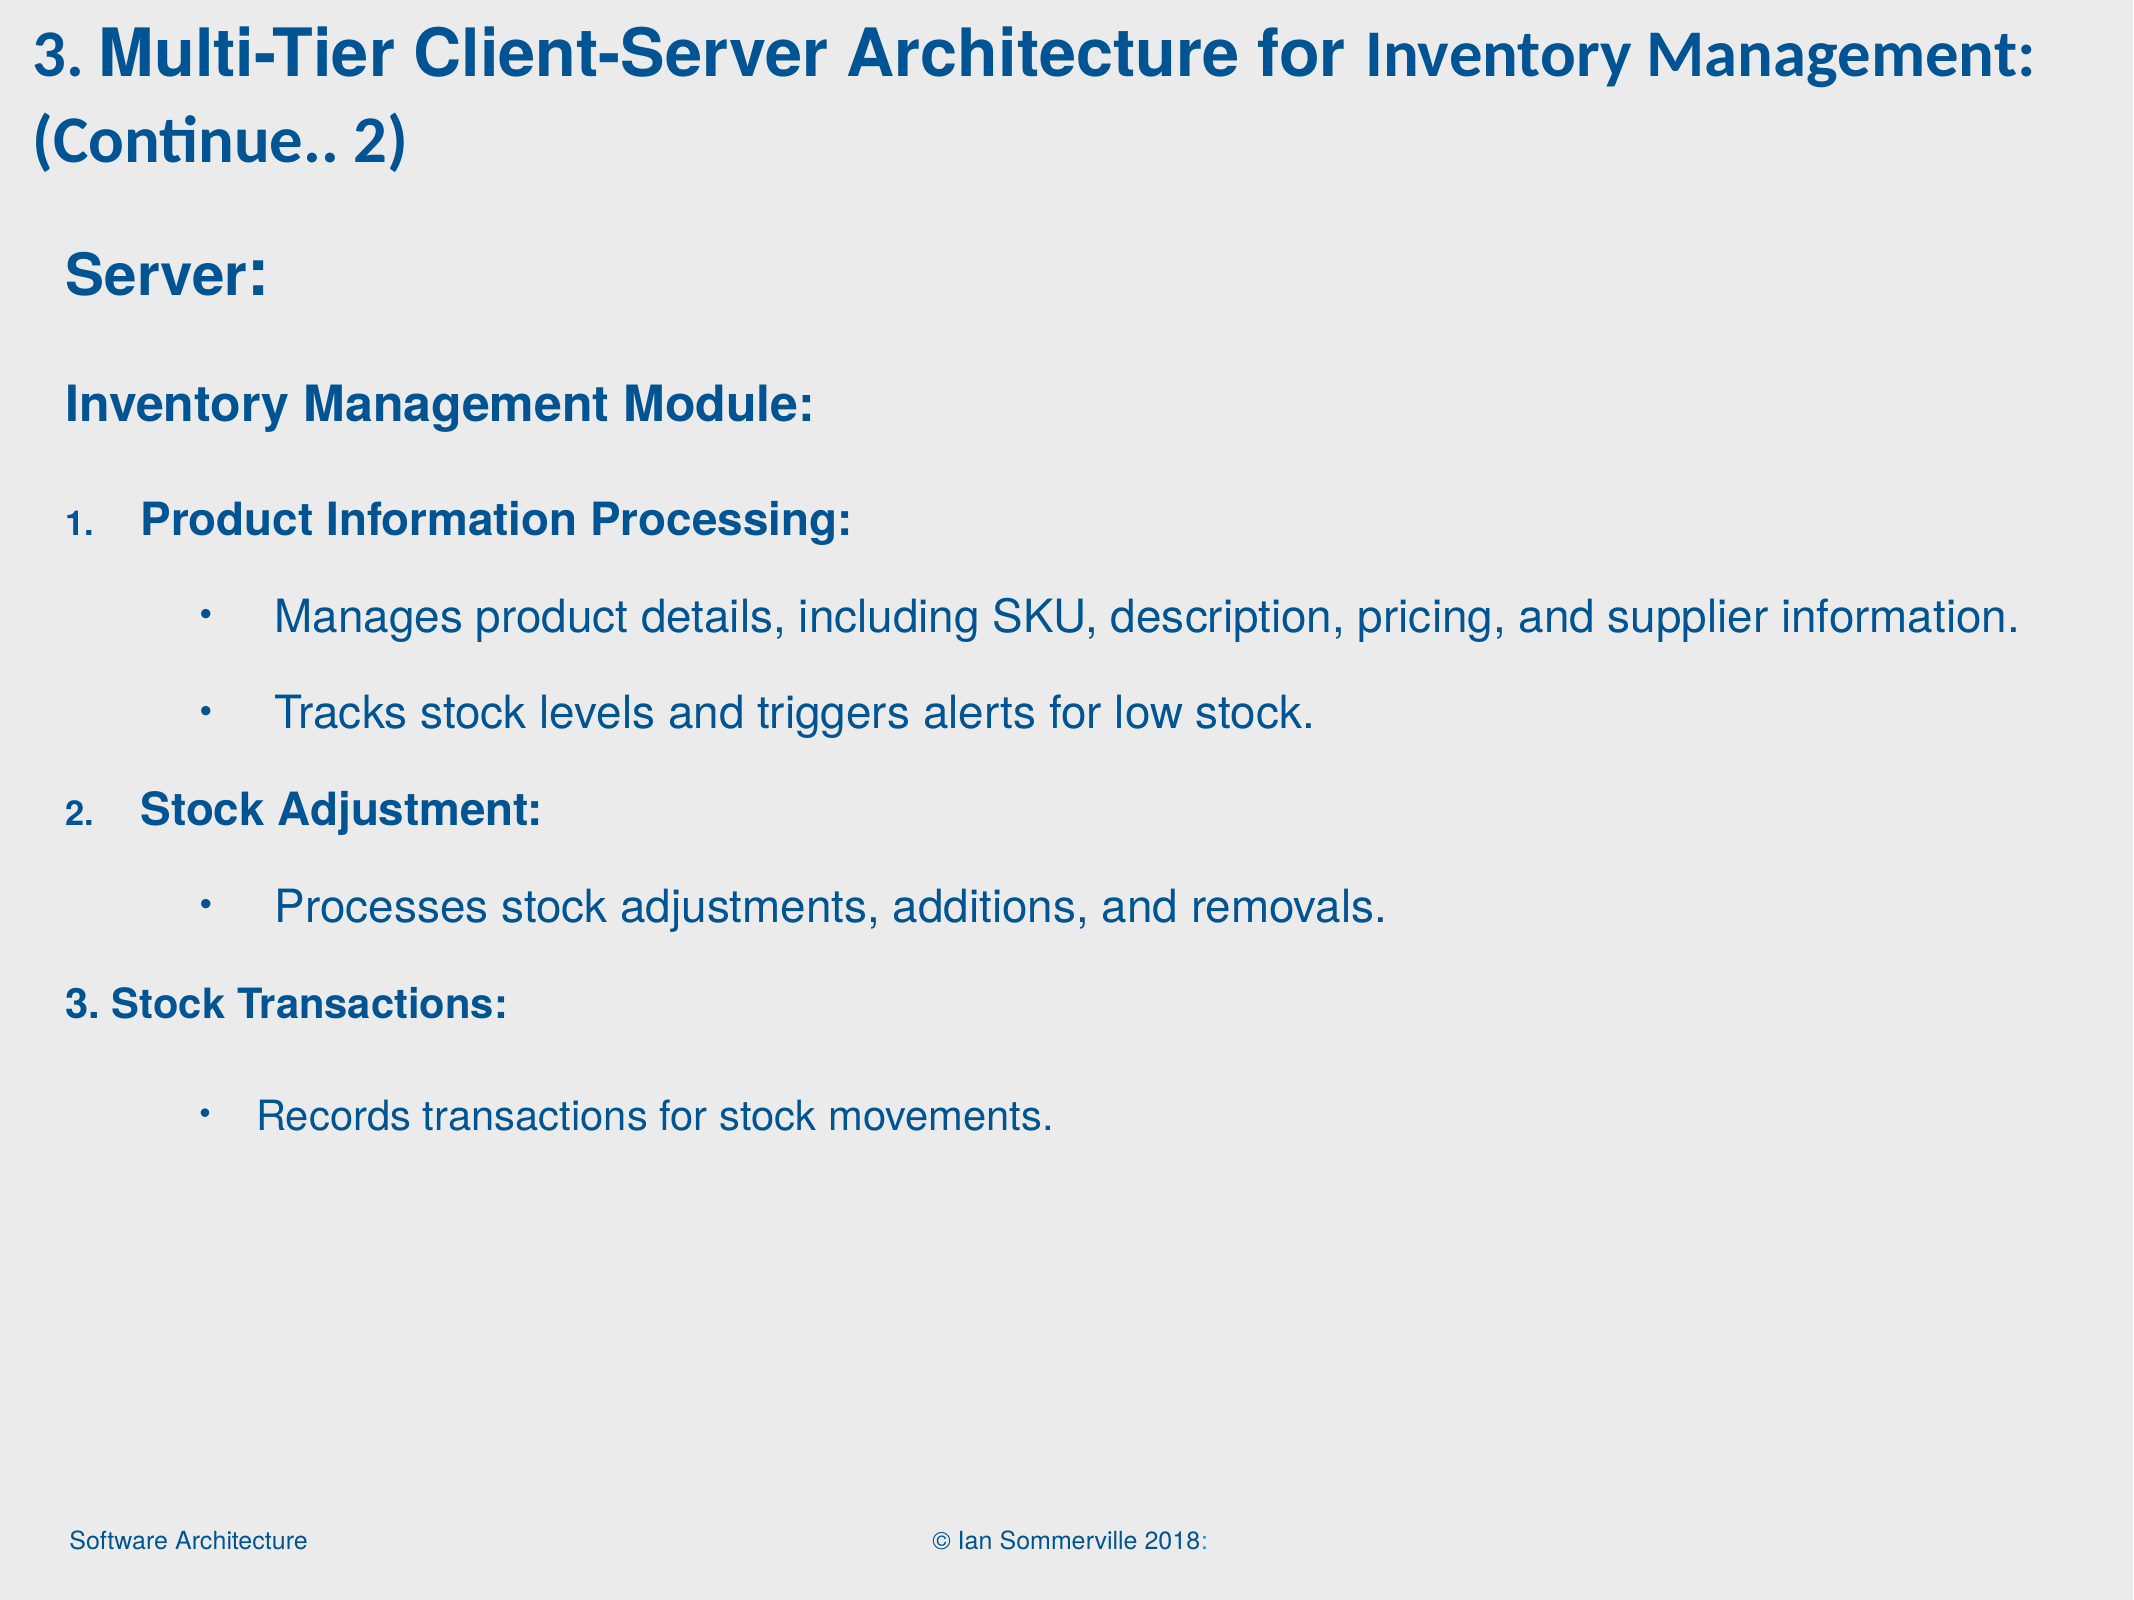

# 3. Multi-Tier Client-Server Architecture for Inventory Management: (Continue.. 2)
Server:
Inventory Management Module:
Product Information Processing:
Manages product details, including SKU, description, pricing, and supplier information.
Tracks stock levels and triggers alerts for low stock.
Stock Adjustment:
Processes stock adjustments, additions, and removals.
3. Stock Transactions:
Records transactions for stock movements.